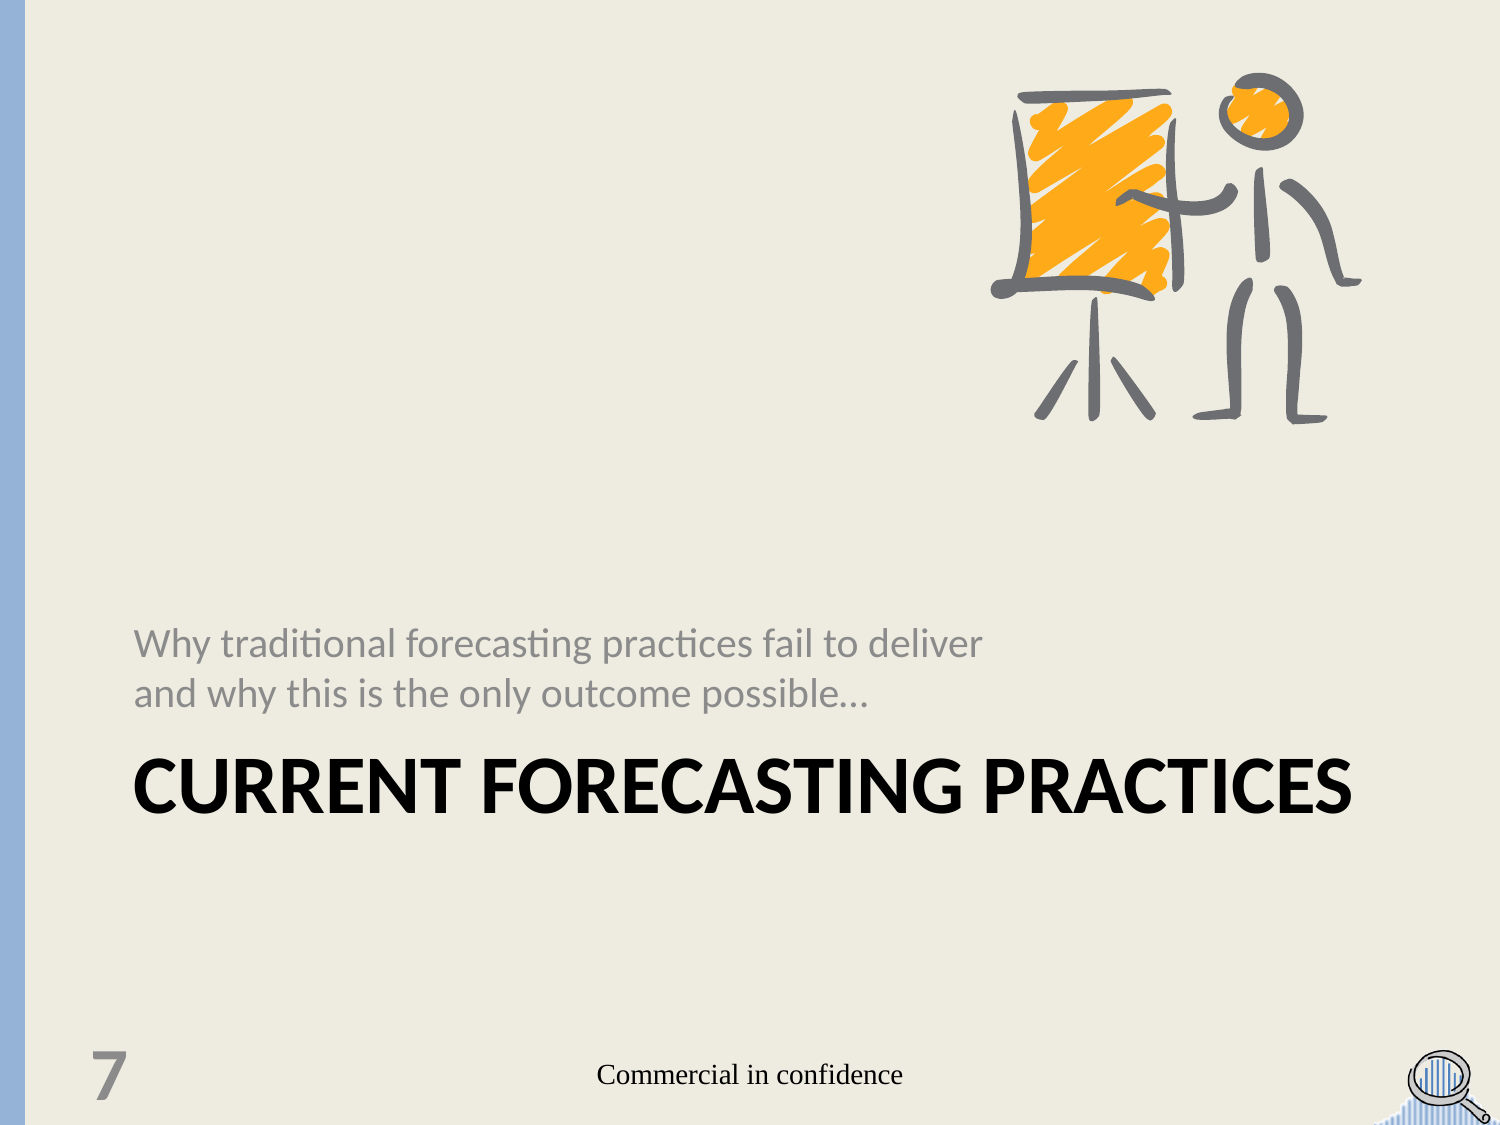

Why traditional forecasting practices fail to deliver
and why this is the only outcome possible…
# current forecasting practices
7
Commercial in confidence